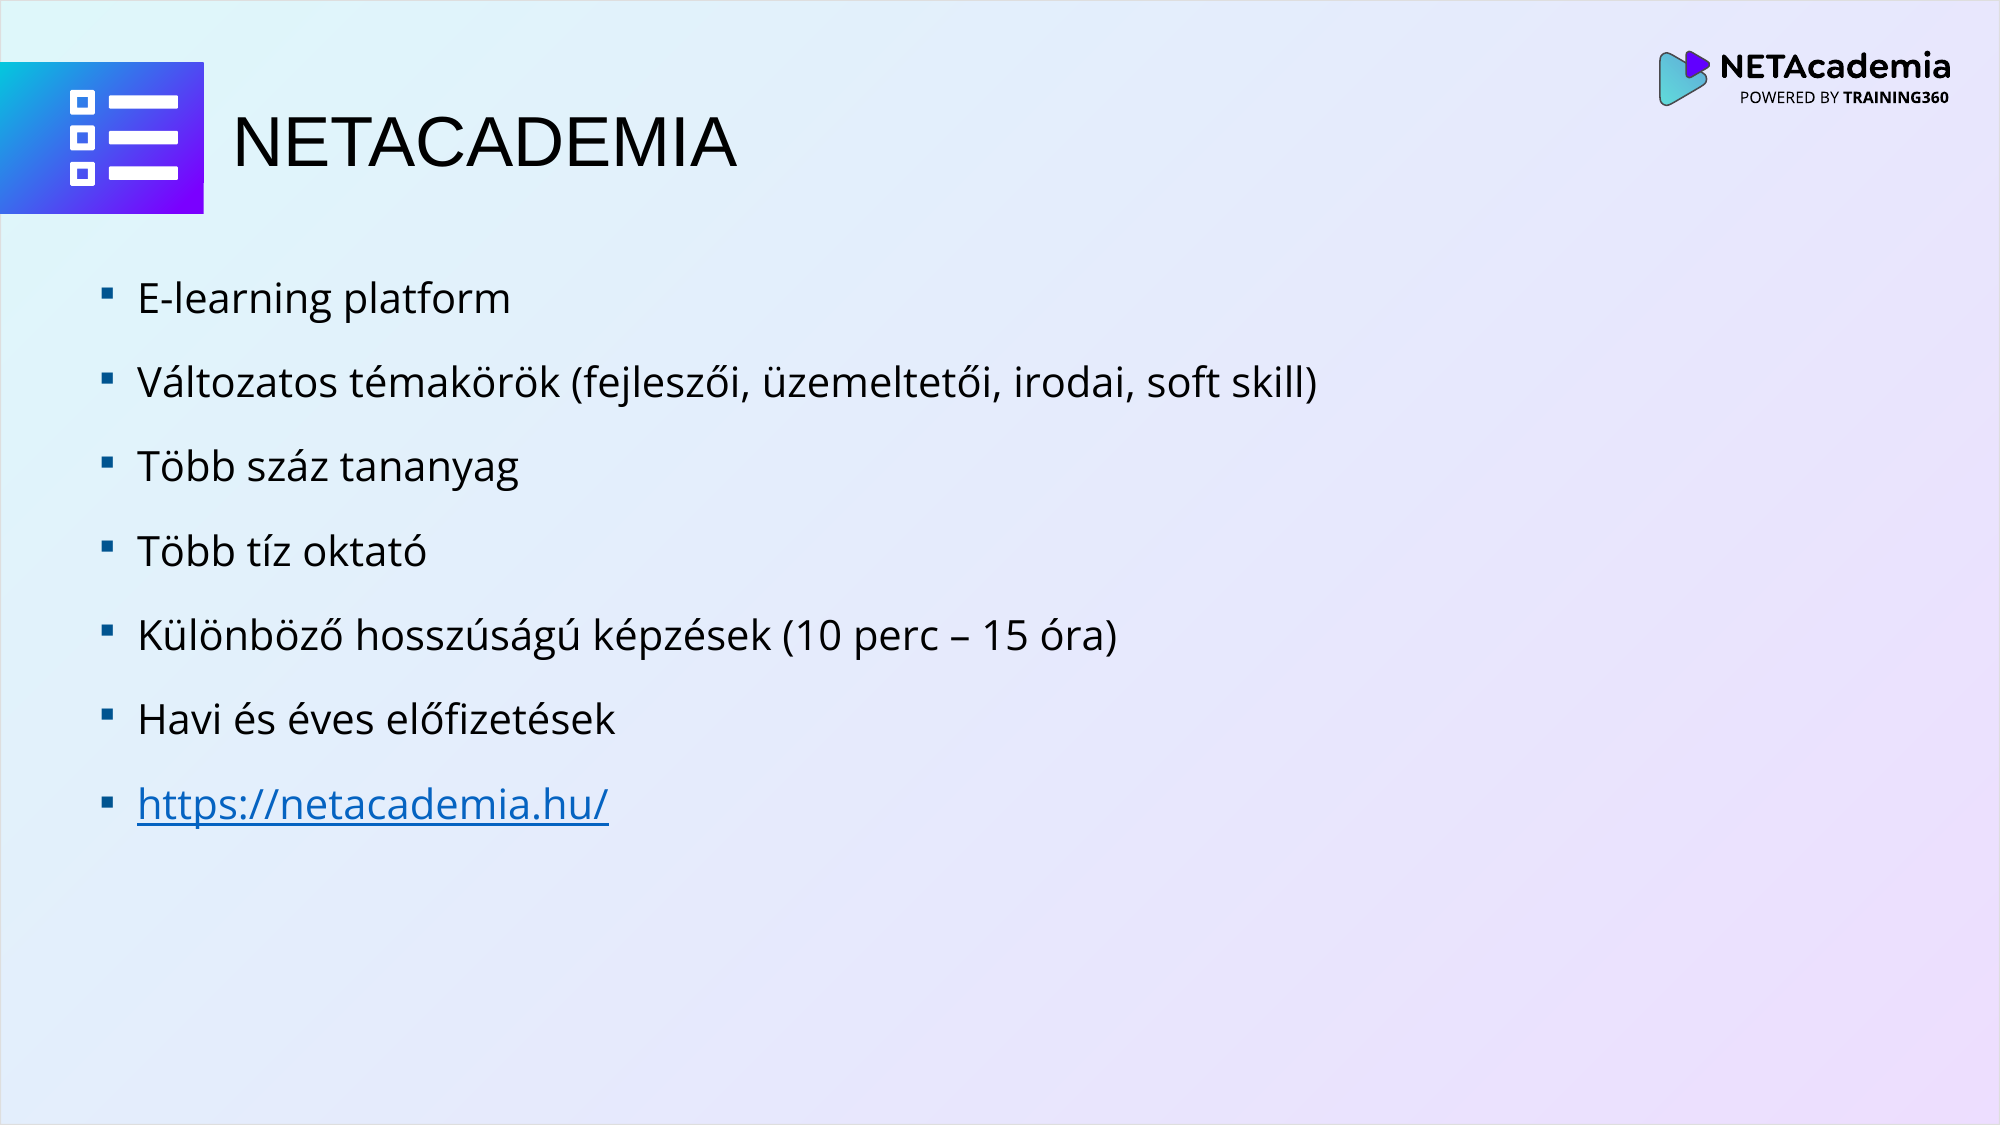

# NetAcademia

E-learning platform
Változatos témakörök (fejleszői, üzemeltetői, irodai, soft skill)
Több száz tananyag
Több tíz oktató
Különböző hosszúságú képzések (10 perc – 15 óra)
Havi és éves előfizetések
https://netacademia.hu/